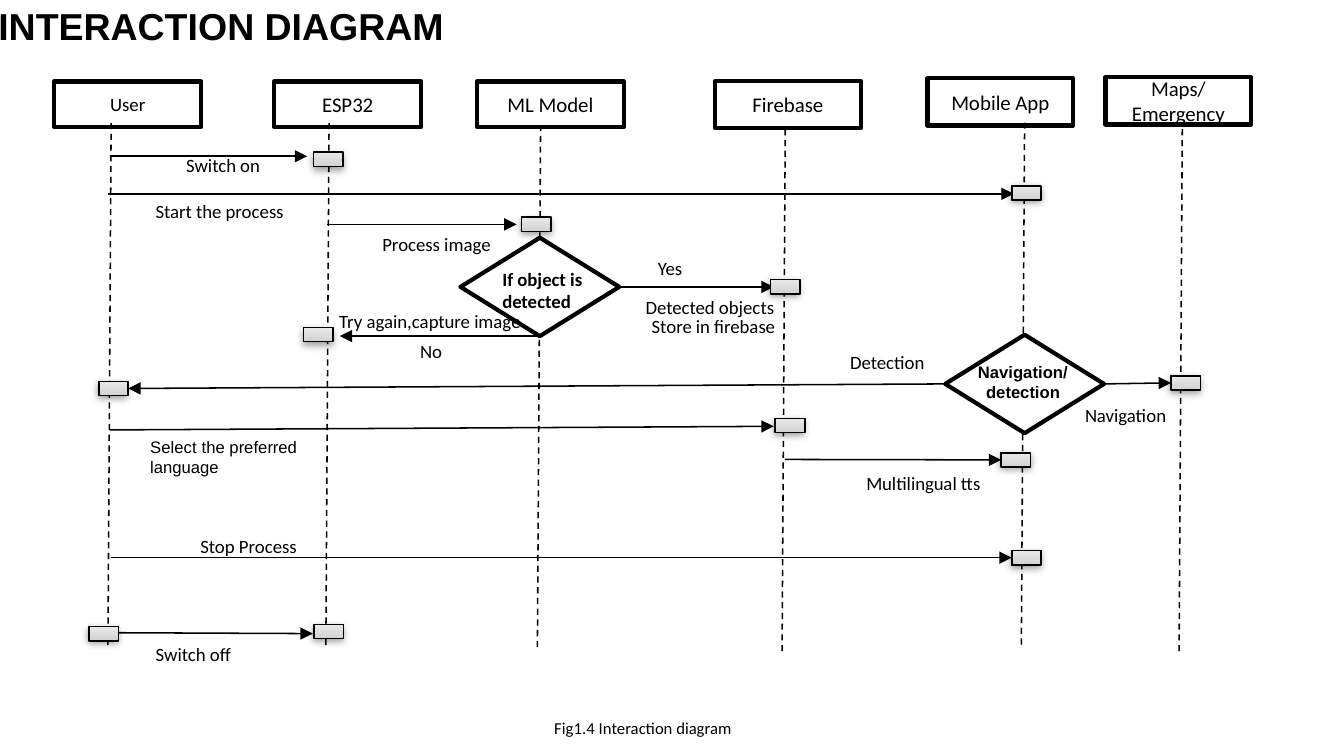

INTERACTION DIAGRAM
Maps/
Emergency
Mobile App
Firebase
User
ESP32
ML Model
Switch on

Start the process

Process image

Yes
If object is detected

Detected objects
Try again,capture image
Store in firebase

No

Detection
Navigation/
detection

Navigation

Select the preferred language

Multilingual tts
Stop Process

Switch off
Fig1.4 Interaction diagram